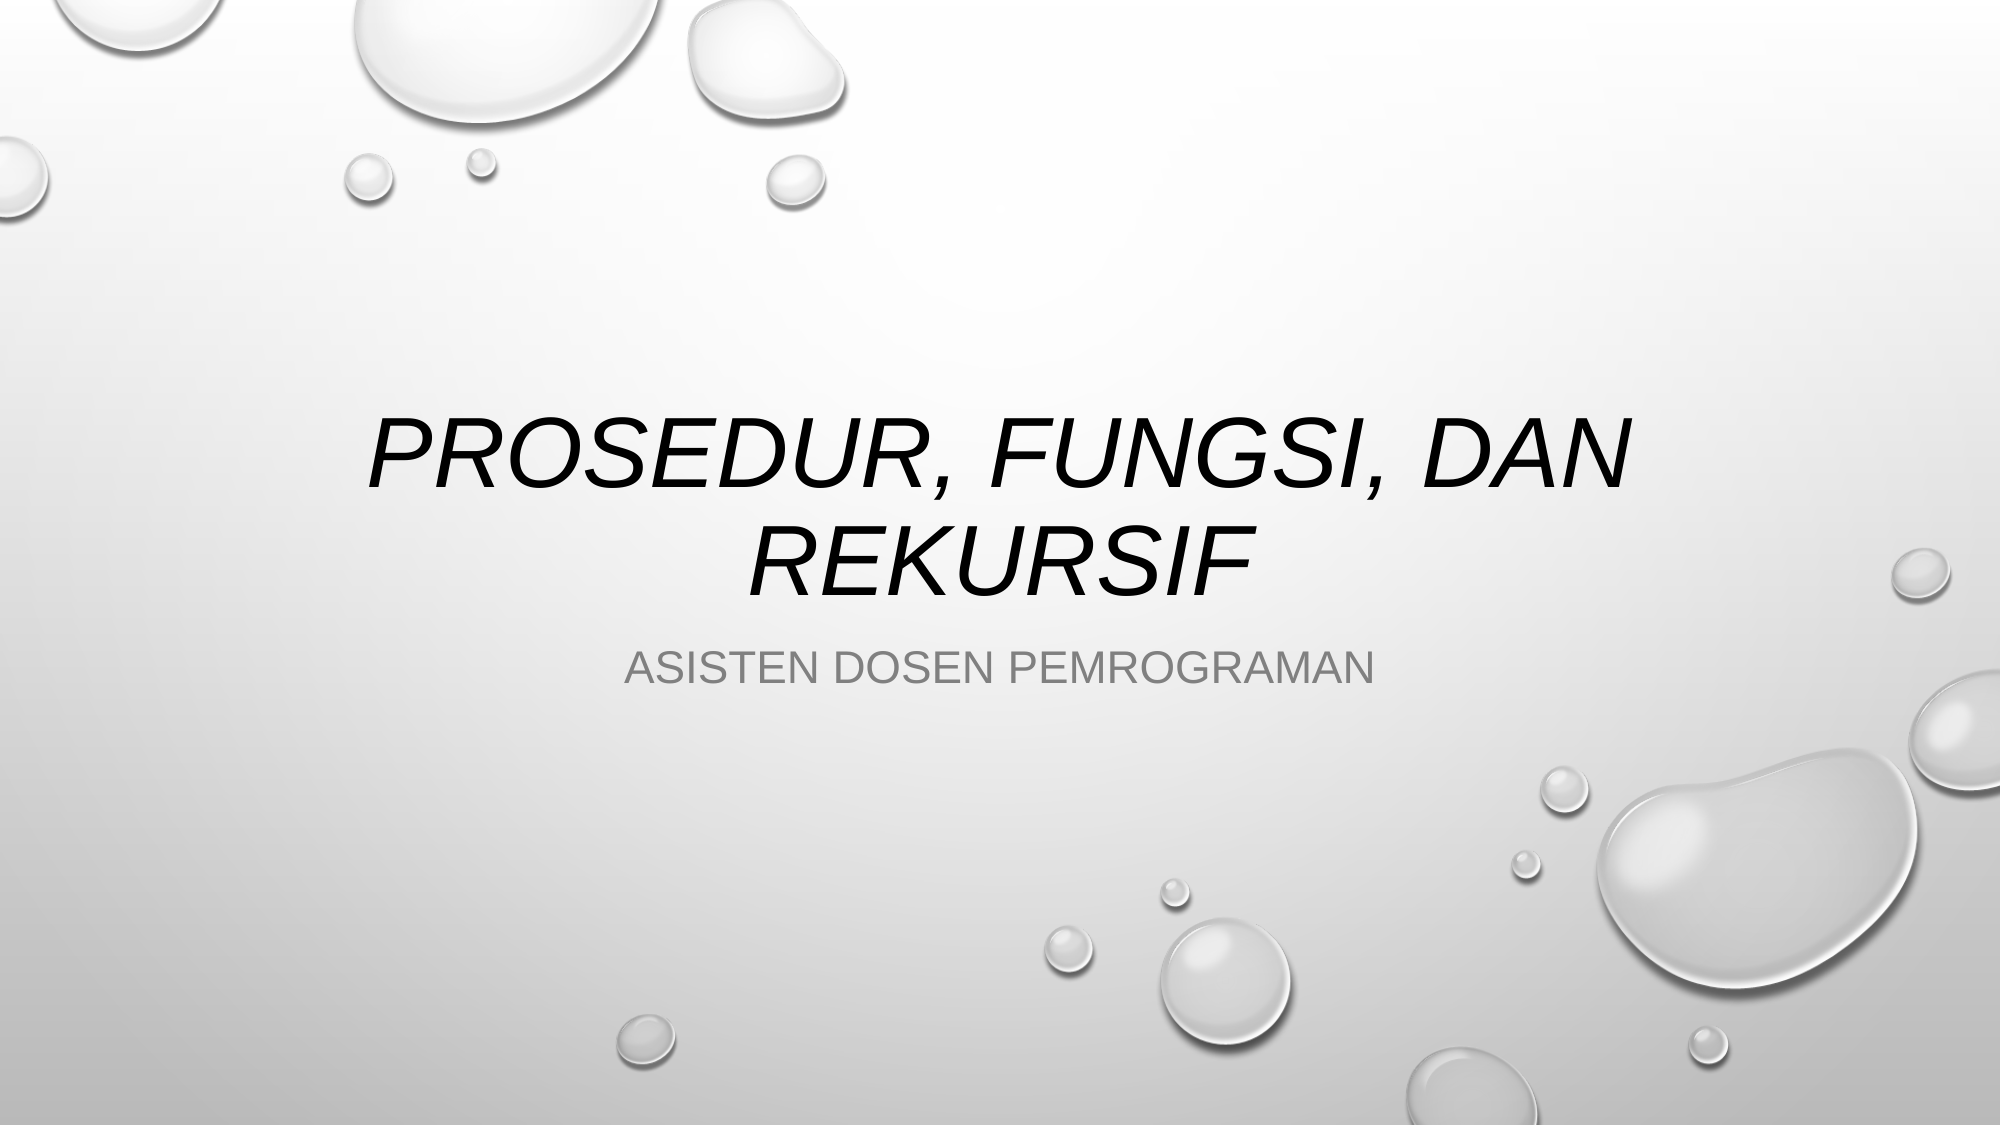

# Prosedur, Fungsi, dan Rekursif
Asisten Dosen Pemrograman